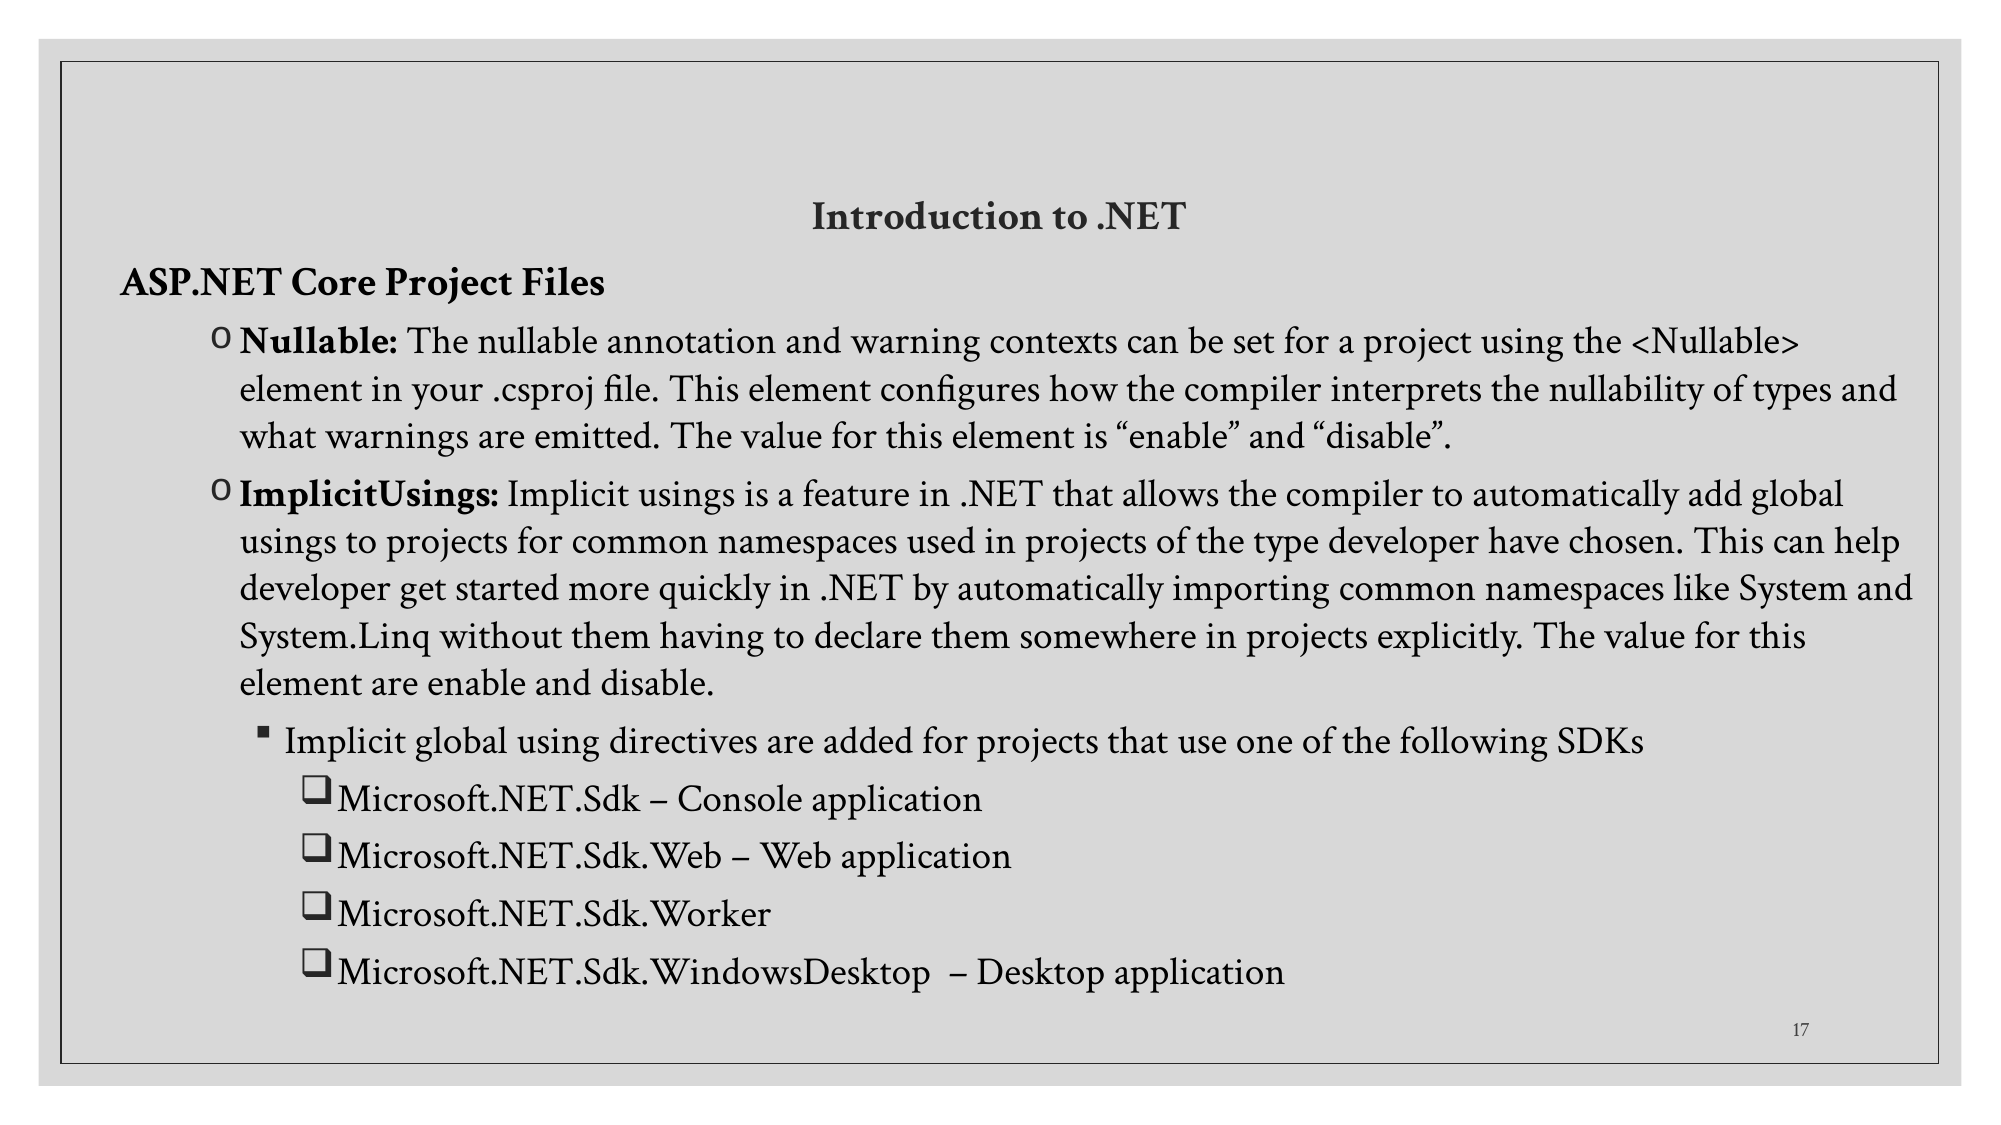

# Introduction to .NET
ASP.NET Core Project Files
Nullable: The nullable annotation and warning contexts can be set for a project using the <Nullable> element in your .csproj file. This element configures how the compiler interprets the nullability of types and what warnings are emitted. The value for this element is “enable” and “disable”.
ImplicitUsings: Implicit usings is a feature in .NET that allows the compiler to automatically add global usings to projects for common namespaces used in projects of the type developer have chosen. This can help developer get started more quickly in .NET by automatically importing common namespaces like System and System.Linq without them having to declare them somewhere in projects explicitly. The value for this element are enable and disable.
Implicit global using directives are added for projects that use one of the following SDKs
Microsoft.NET.Sdk – Console application
Microsoft.NET.Sdk.Web – Web application
Microsoft.NET.Sdk.Worker
Microsoft.NET.Sdk.WindowsDesktop  – Desktop application

17